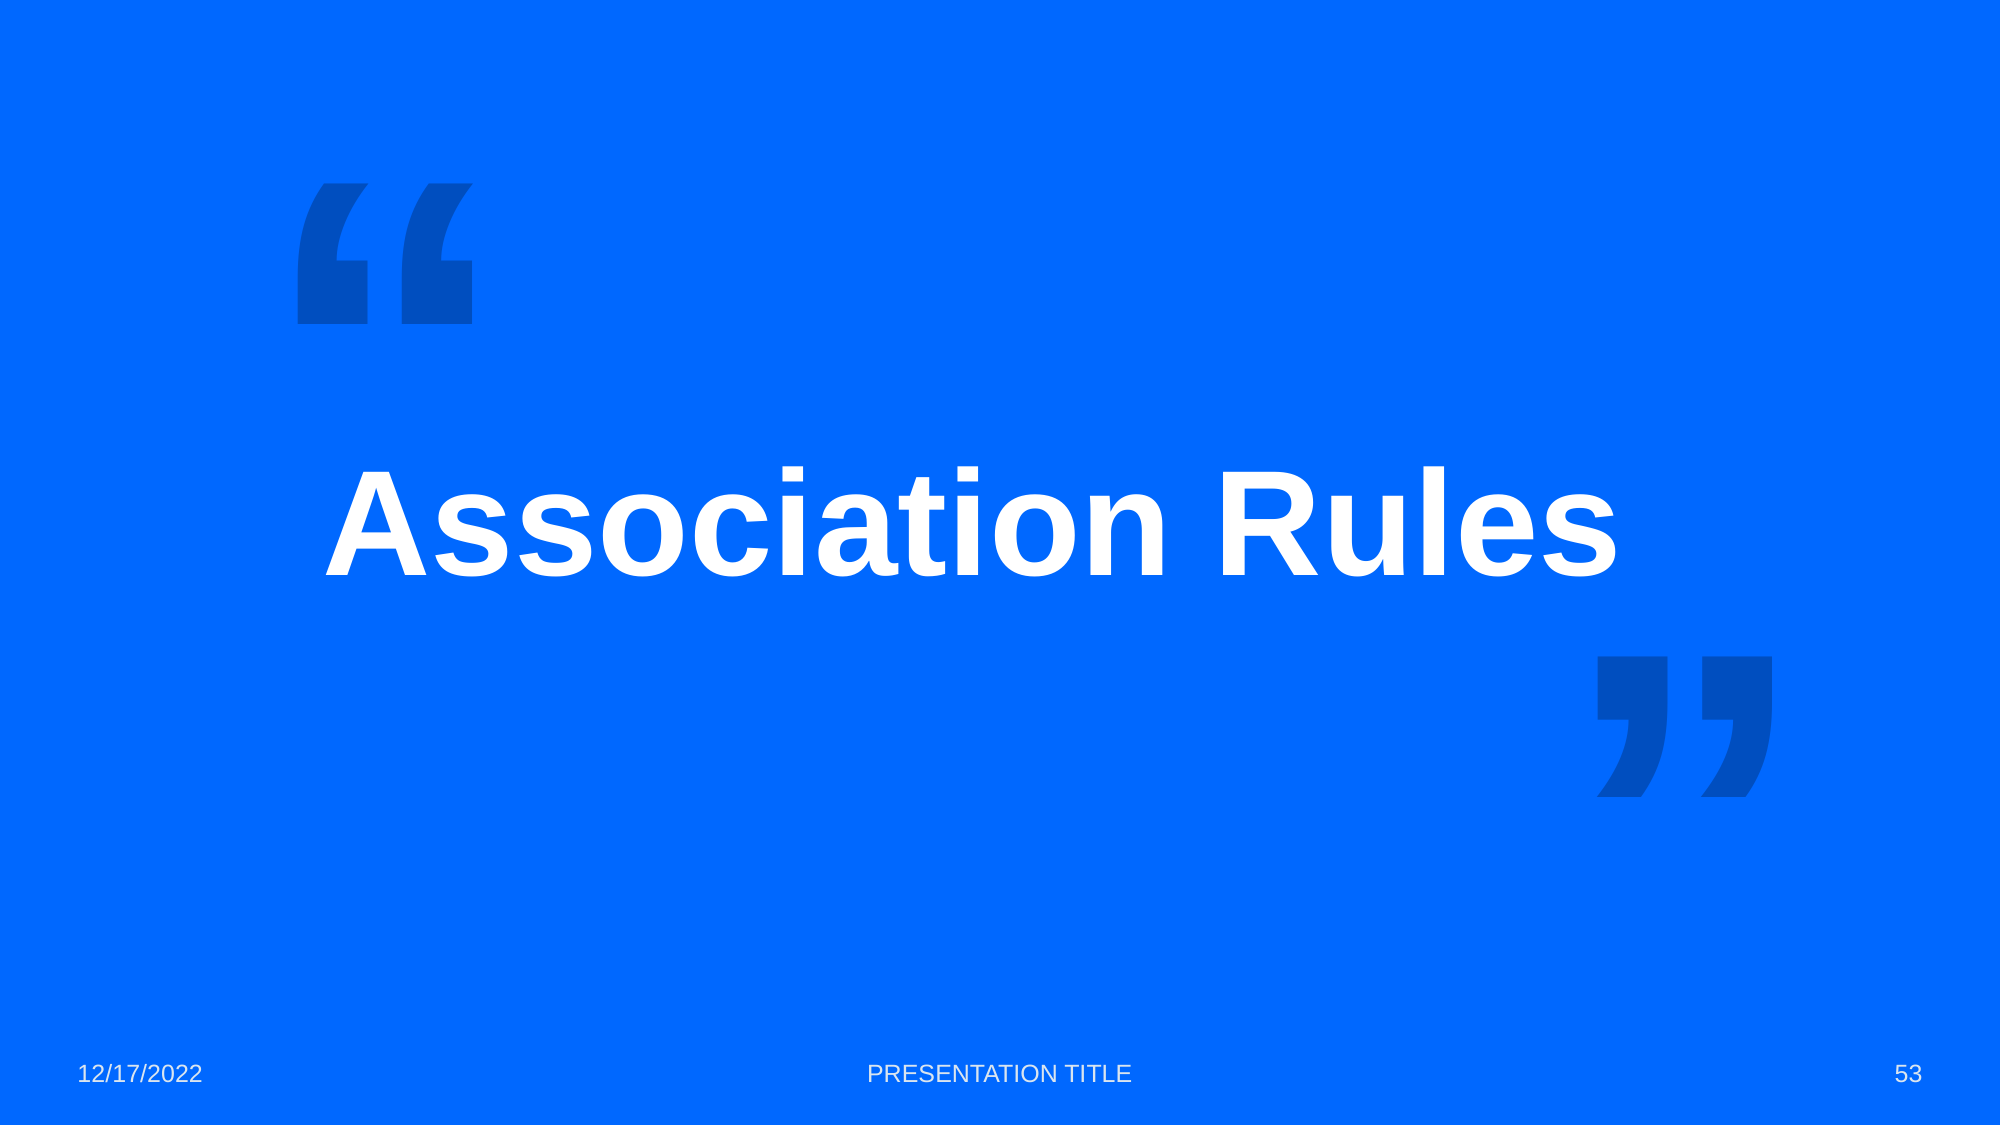

“
# Association Rules
”
12/17/2022
PRESENTATION TITLE
53